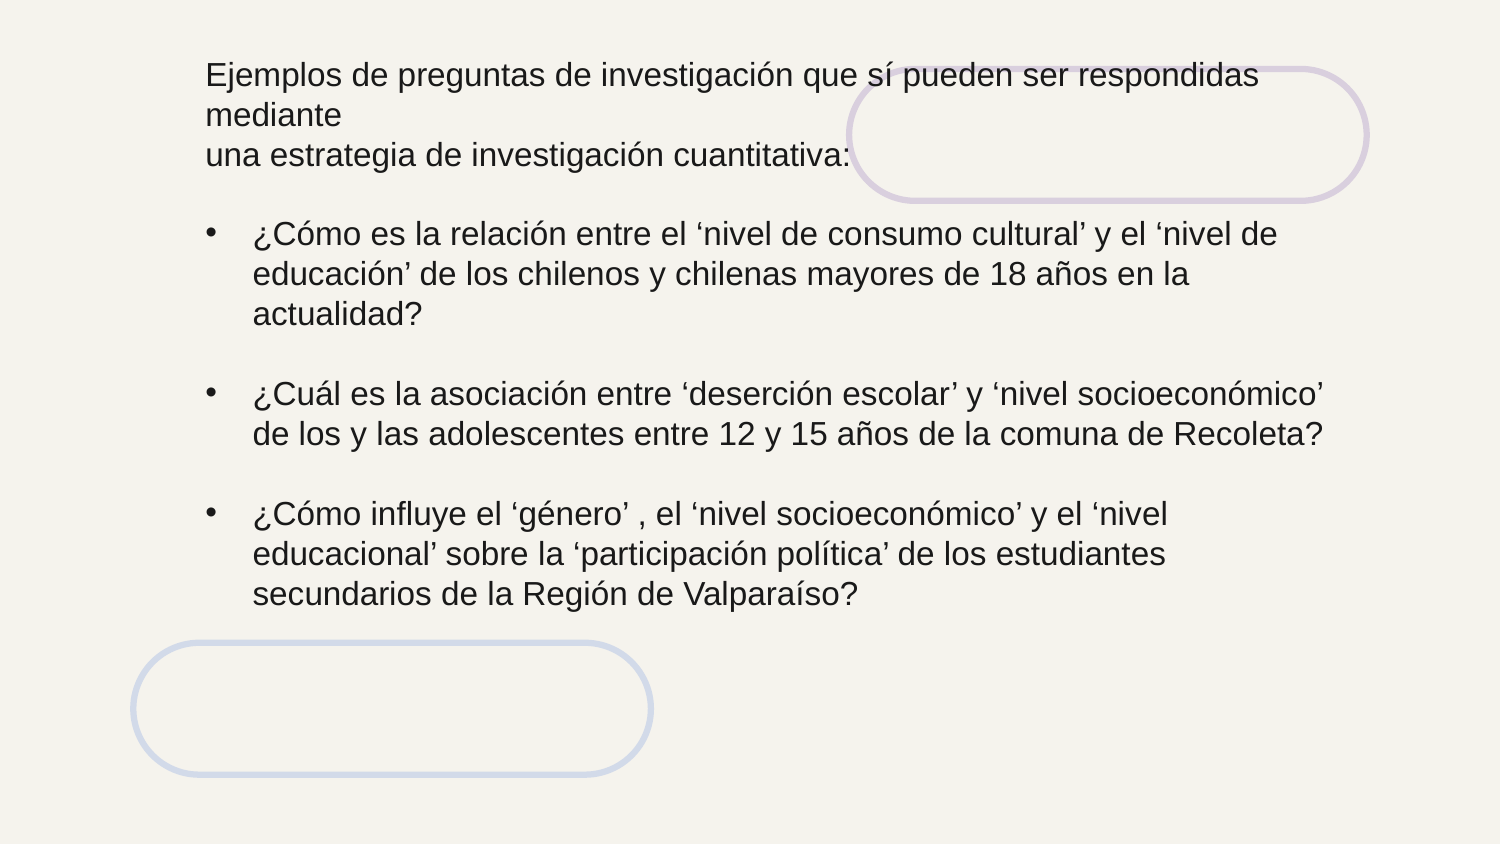

Ejemplos de preguntas de investigación que sí pueden ser respondidas mediante
una estrategia de investigación cuantitativa:

¿Cómo es la relación entre el ‘nivel de consumo cultural’ y el ‘nivel de educación’ de los chilenos y chilenas mayores de 18 años en la actualidad?

¿Cuál es la asociación entre ‘deserción escolar’ y ‘nivel socioeconómico’ de los y las adolescentes entre 12 y 15 años de la comuna de Recoleta?

¿Cómo influye el ‘género’ , el ‘nivel socioeconómico’ y el ‘nivel educacional’ sobre la ‘participación política’ de los estudiantes secundarios de la Región de Valparaíso?